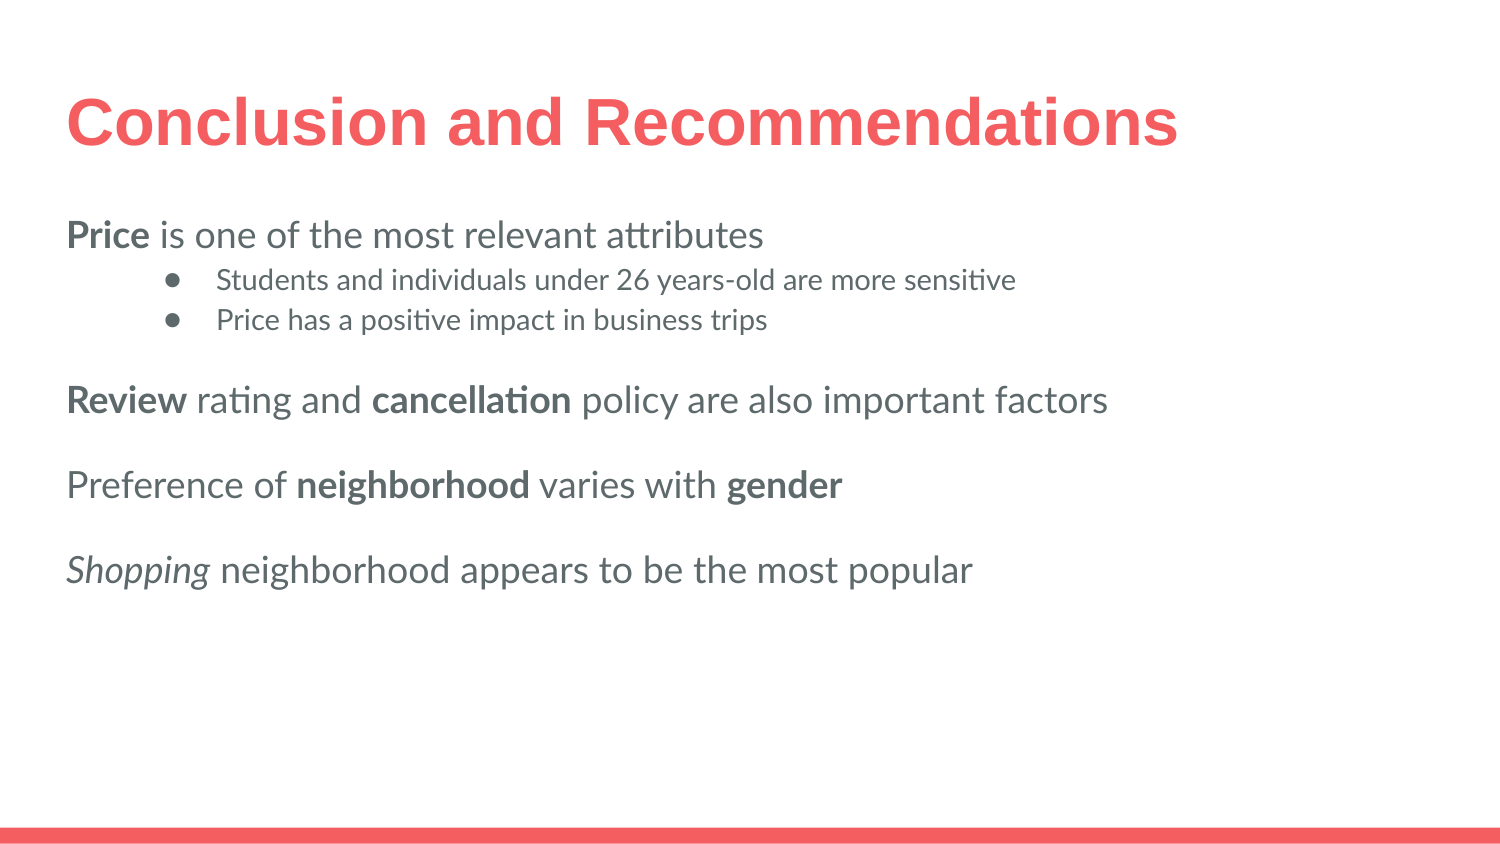

# Conclusion and Recommendations
Price is one of the most relevant attributes
Students and individuals under 26 years-old are more sensitive
Price has a positive impact in business trips
Review rating and cancellation policy are also important factors
Preference of neighborhood varies with gender
Shopping neighborhood appears to be the most popular